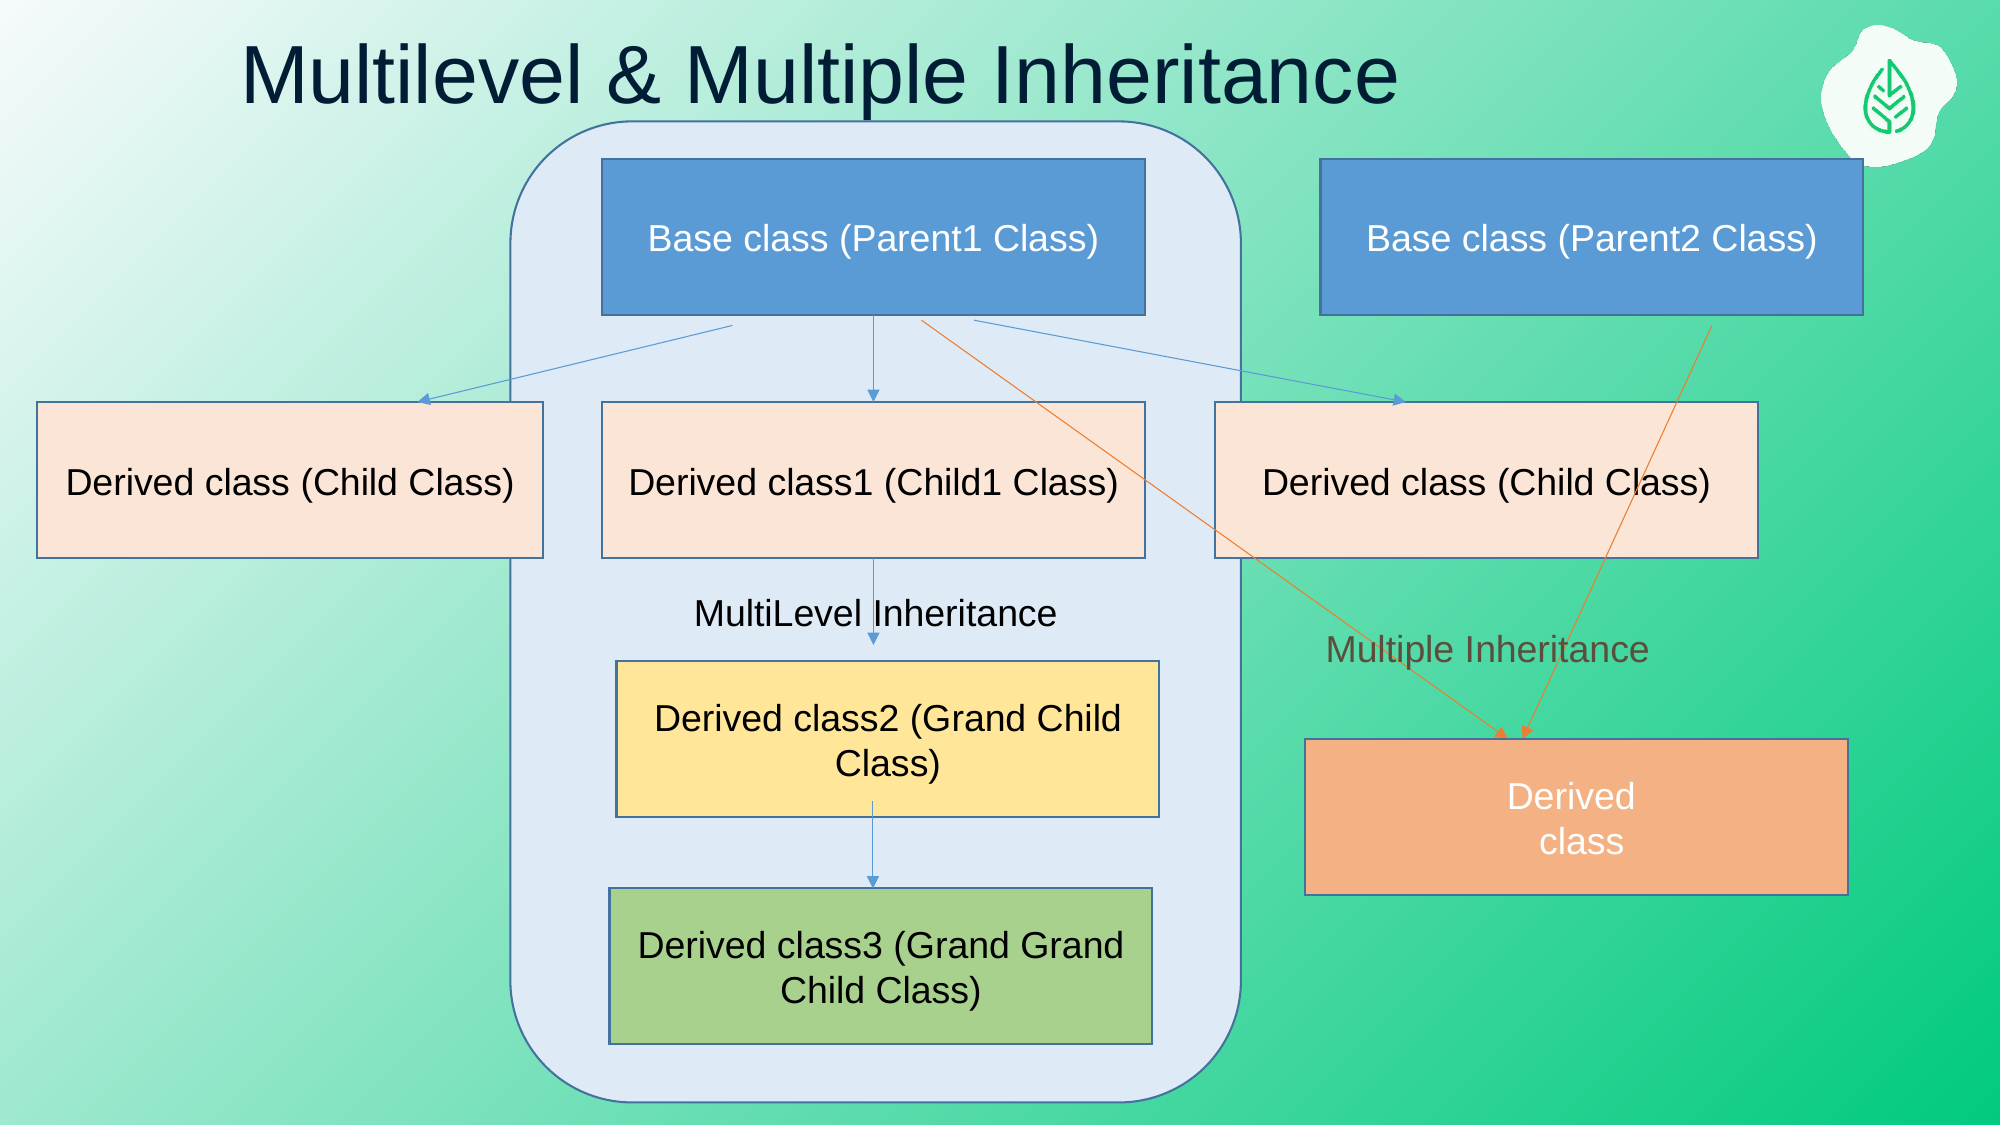

# Multilevel & Multiple Inheritance
MultiLevel Inheritance
Base class (Parent1 Class)
Base class (Parent2 Class)
Derived class (Child Class)
Derived class1 (Child1 Class)
Derived class (Child Class)
Multiple Inheritance
Derived class2 (Grand Child Class)
Derived
 class
Derived class3 (Grand Grand Child Class)